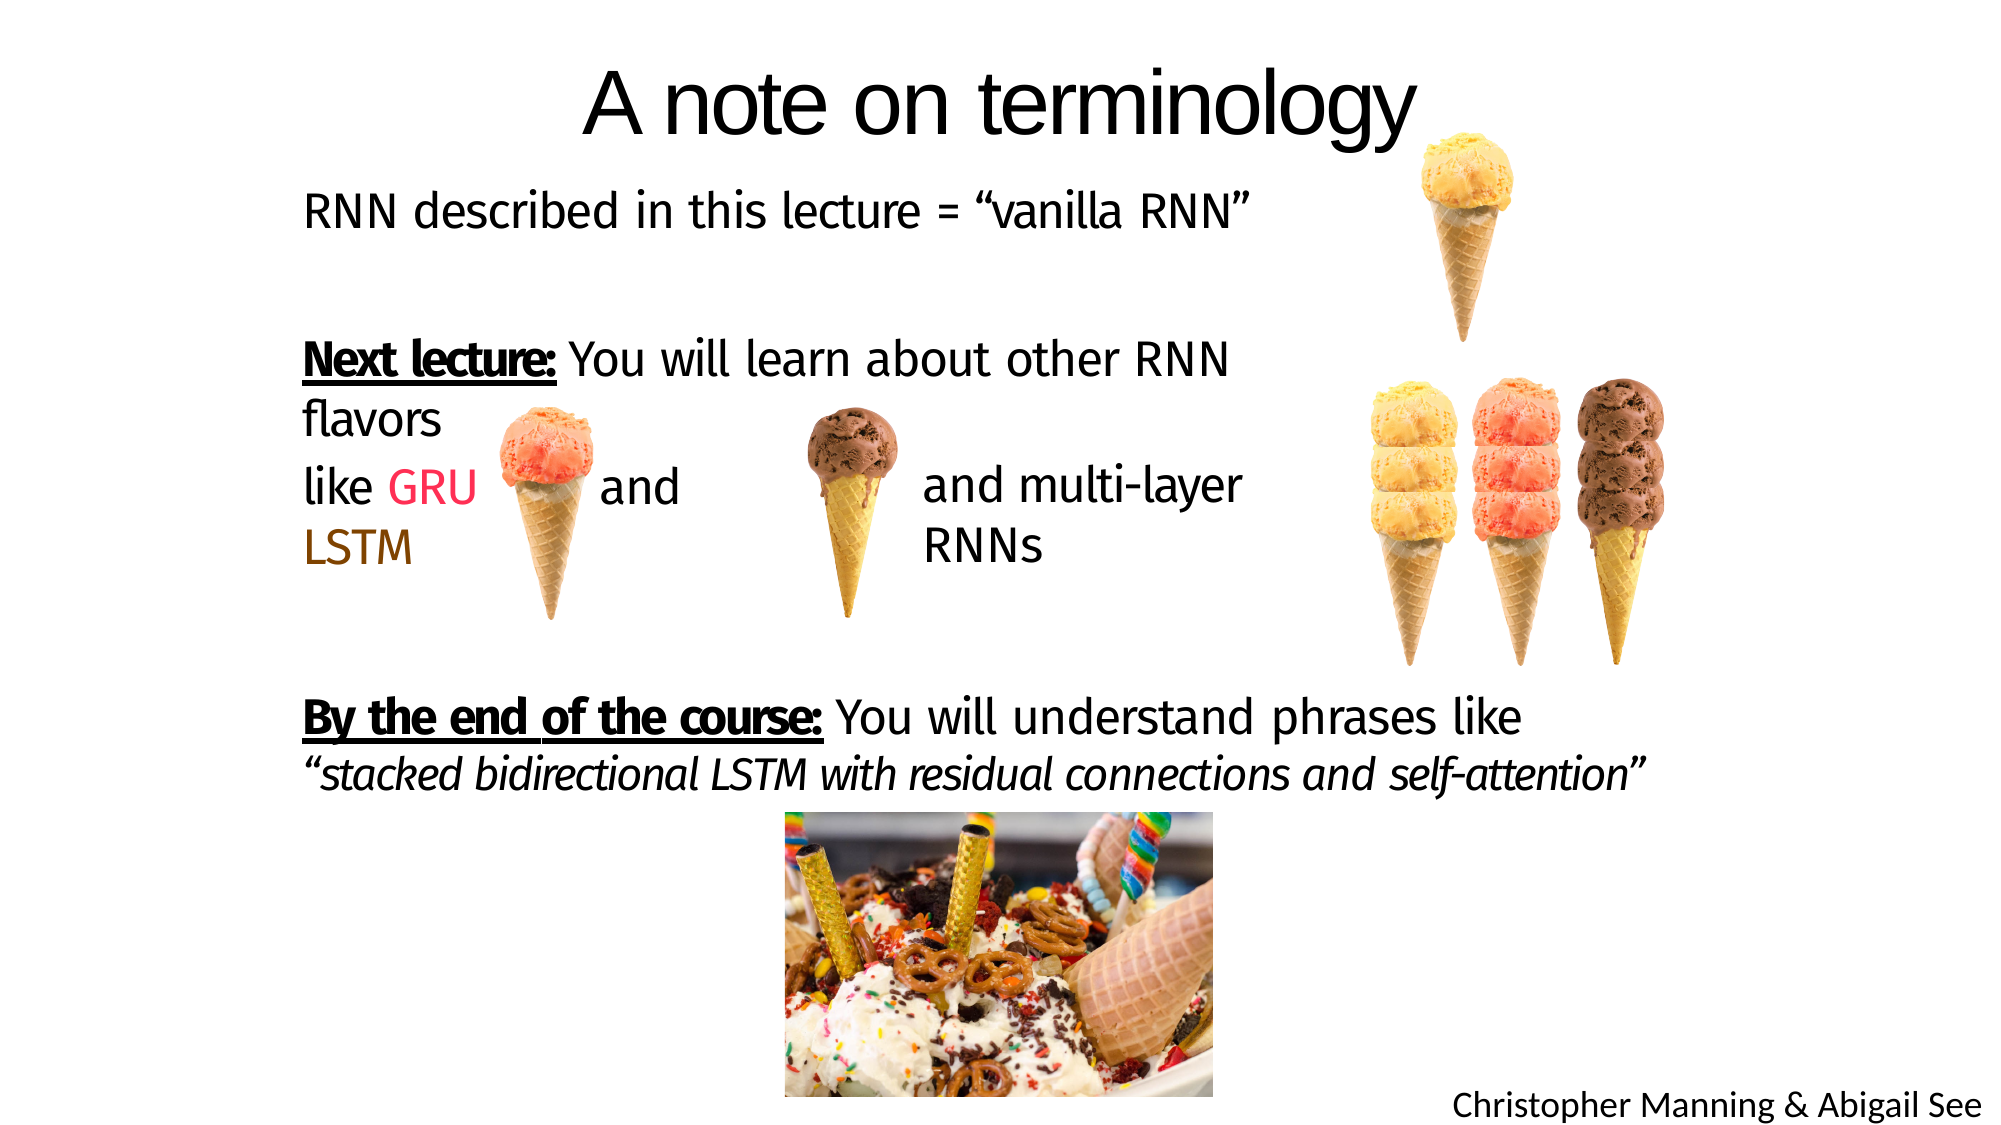

# A note on terminology

RNN described in this lecture = “vanilla RNN”

Next lecture: You will learn about other RNN flavors

and multi-layer RNNs
like GRU	and LSTM

By the end of the course: You will understand phrases like
“stacked bidirectional LSTM with residual connections and self-attention”

Christopher Manning & Abigail See